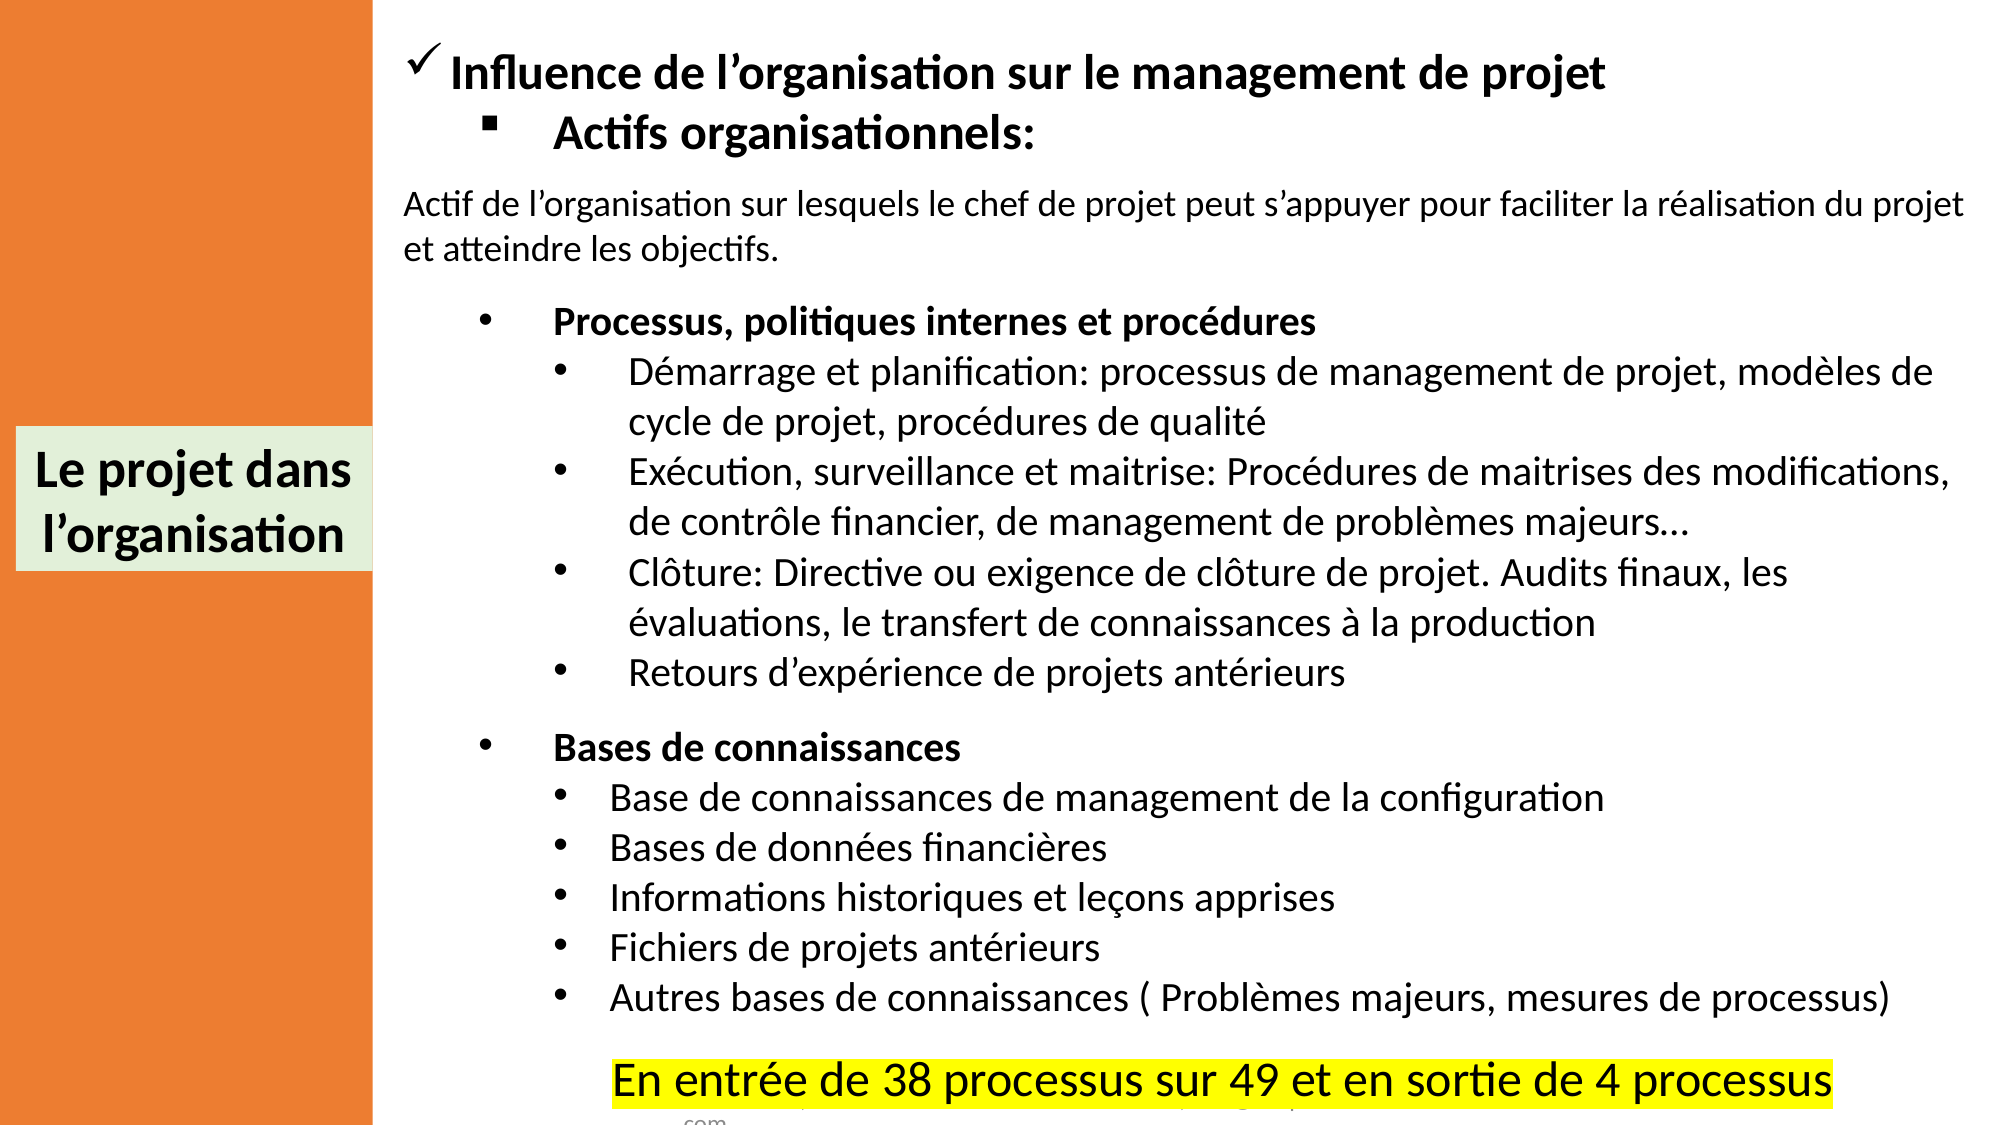

Influence de l’organisation sur le management de projet
Actifs organisationnels:

Actif de l’organisation sur lesquels le chef de projet peut s’appuyer pour faciliter la réalisation du projet et atteindre les objectifs.
Processus, politiques internes et procédures
Démarrage et planification: processus de management de projet, modèles de cycle de projet, procédures de qualité
Exécution, surveillance et maitrise: Procédures de maitrises des modifications, de contrôle financier, de management de problèmes majeurs…
Clôture: Directive ou exigence de clôture de projet. Audits finaux, les évaluations, le transfert de connaissances à la production
Retours d’expérience de projets antérieurs
Bases de connaissances
Base de connaissances de management de la configuration
Bases de données financières
Informations historiques et leçons apprises
Fichiers de projets antérieurs
Autres bases de connaissances ( Problèmes majeurs, mesures de processus)

En entrée de 38 processus sur 49 et en sortie de 4 processus
Le projet dans l’organisation
Ce document est exclusivement réservé aux séminaristes du F61 du CIFOPE, toute autre distribution est interdite, info@cifope.com